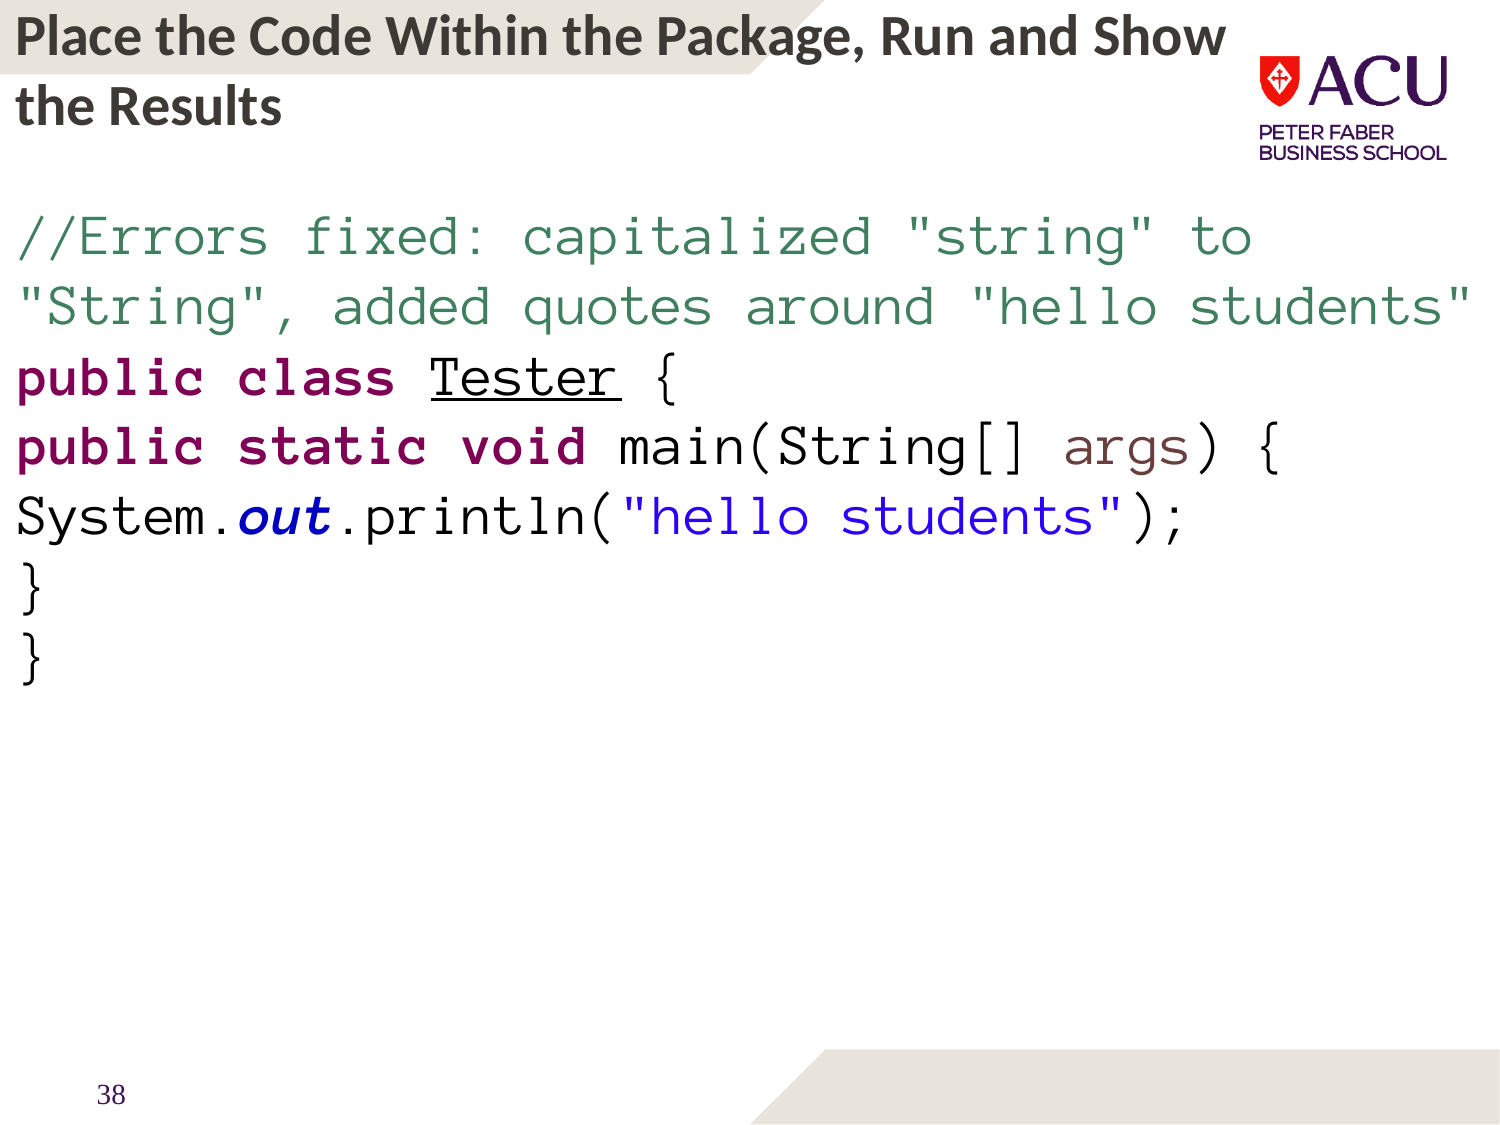

# Place the Code Within the Package, Run and Show the Results
//Errors fixed: capitalized "string" to "String", added quotes around "hello students"
public class Tester {
public static void main(String[] args) {
System.out.println("hello students");
}
}
38